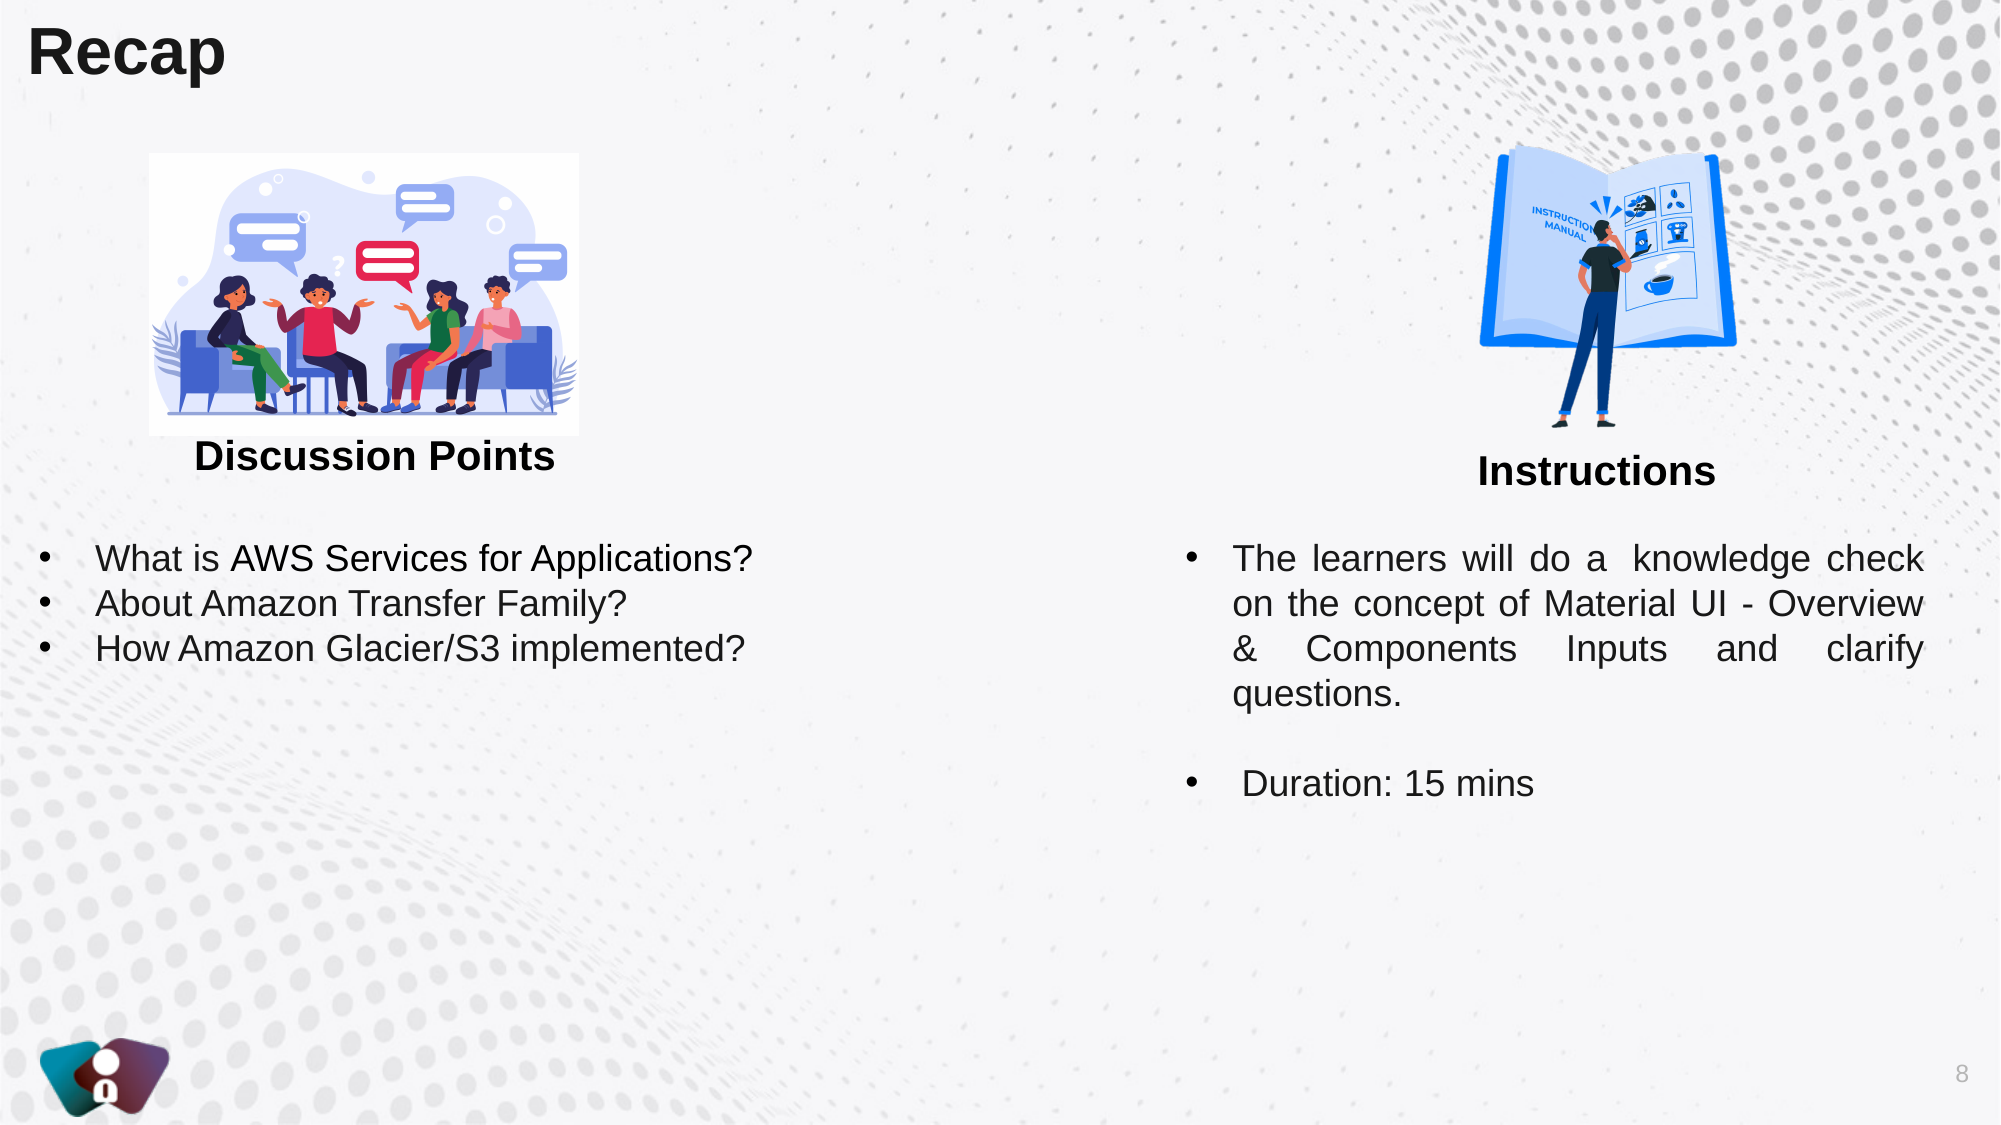

Recap
What is AWS Services for Applications?
About Amazon Transfer Family?
How Amazon Glacier/S3 implemented?
The learners will do a  knowledge check on the concept of Material UI - Overview & Components Inputs and clarify questions.

Duration: 15 mins

8